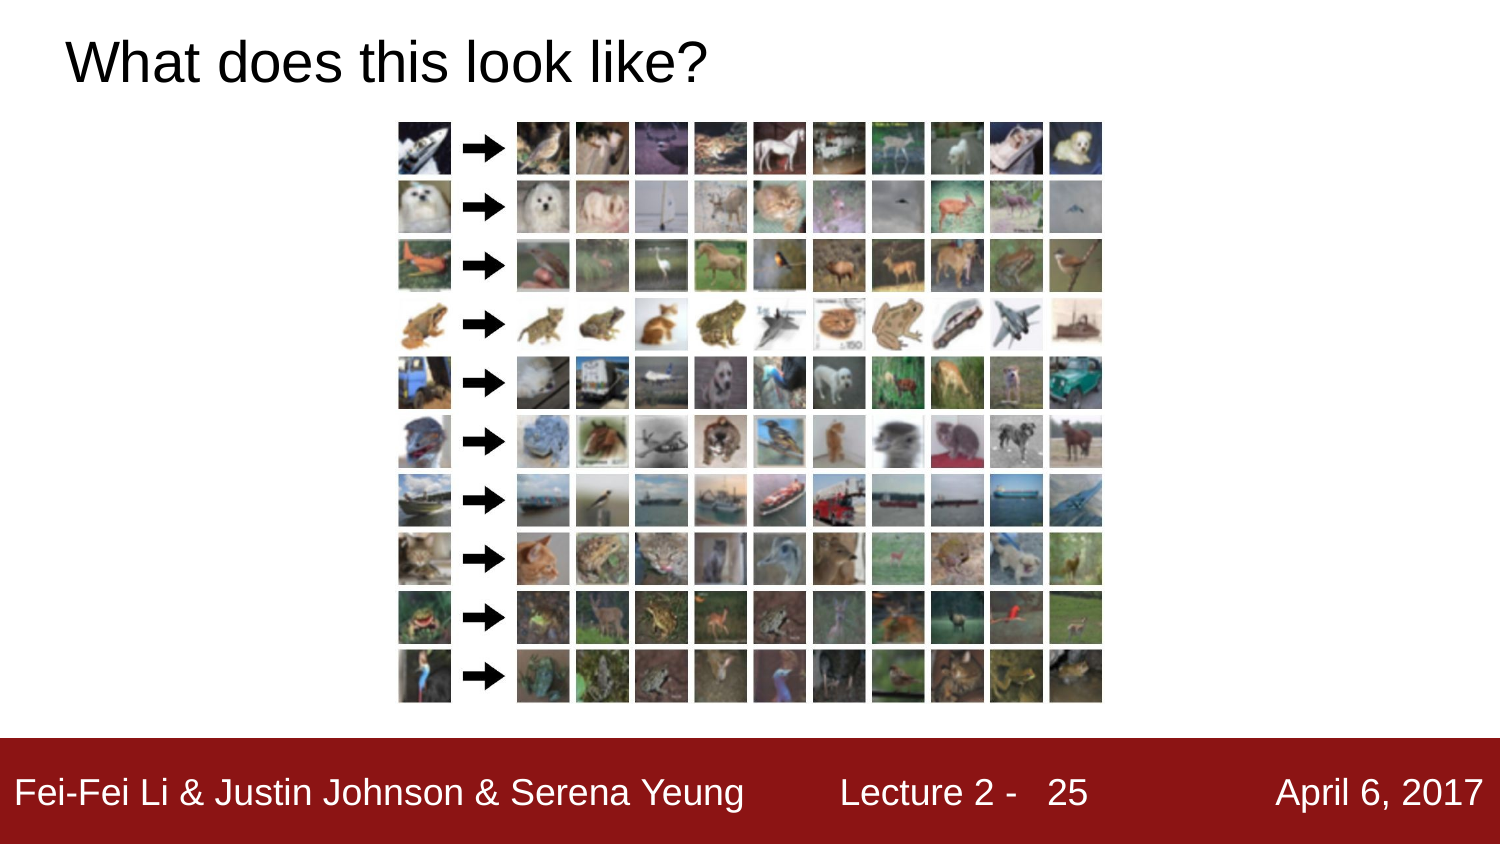

# What does this look like?

25
Fei-Fei Li & Justin Johnson & Serena Yeung
Lecture 2 -
April 6, 2017